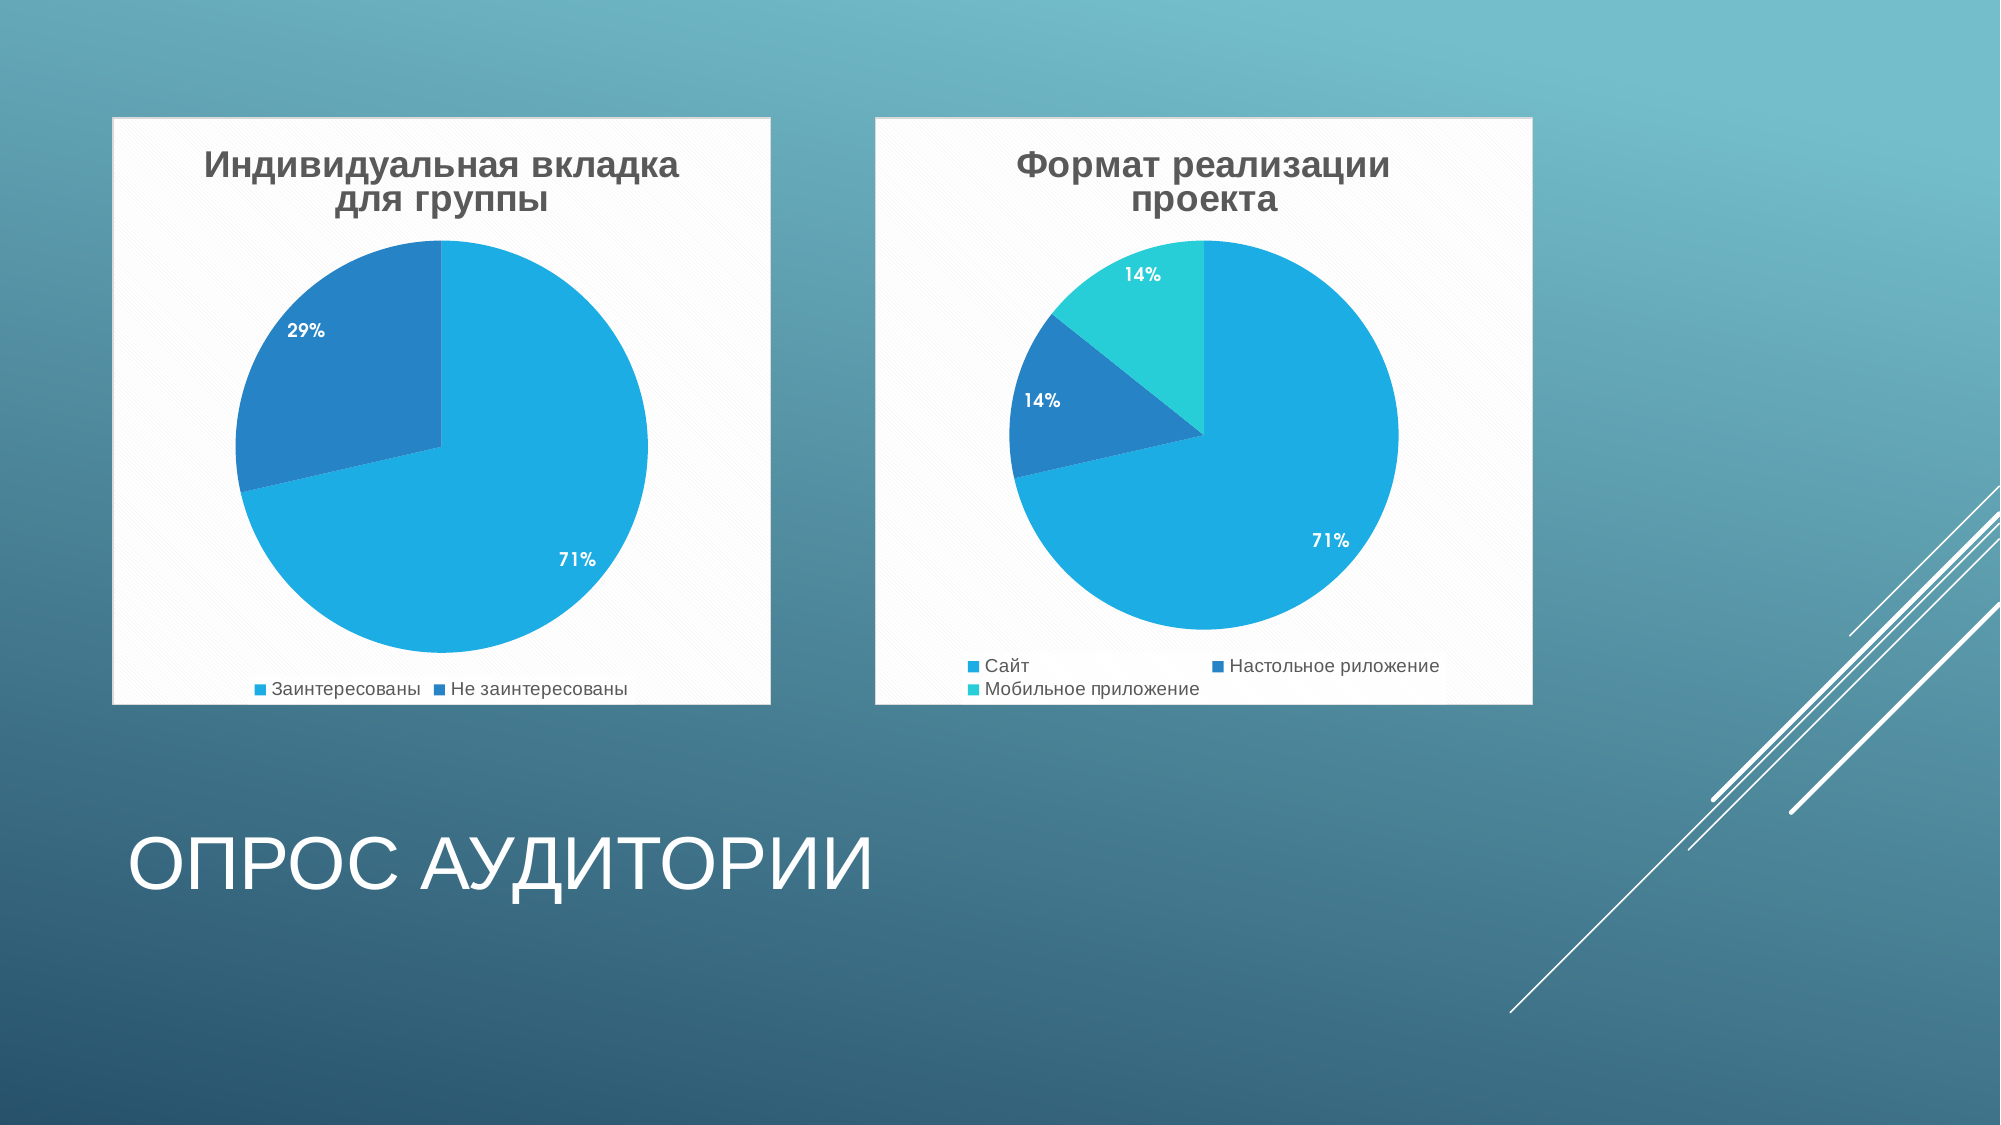

### Chart: Индивидуальная вкладка для группы

| Category |  |
|---|---|
| Заинтересованы | 5.0 |
| Не заинтересованы | 2.0 |

### Chart: Формат реализации проекта

| Category |  |
|---|---|
| Сайт | 5.0 |
| Настольное риложение | 1.0 |
| Мобильное приложение | 1.0 |
# Опрос Аудитории